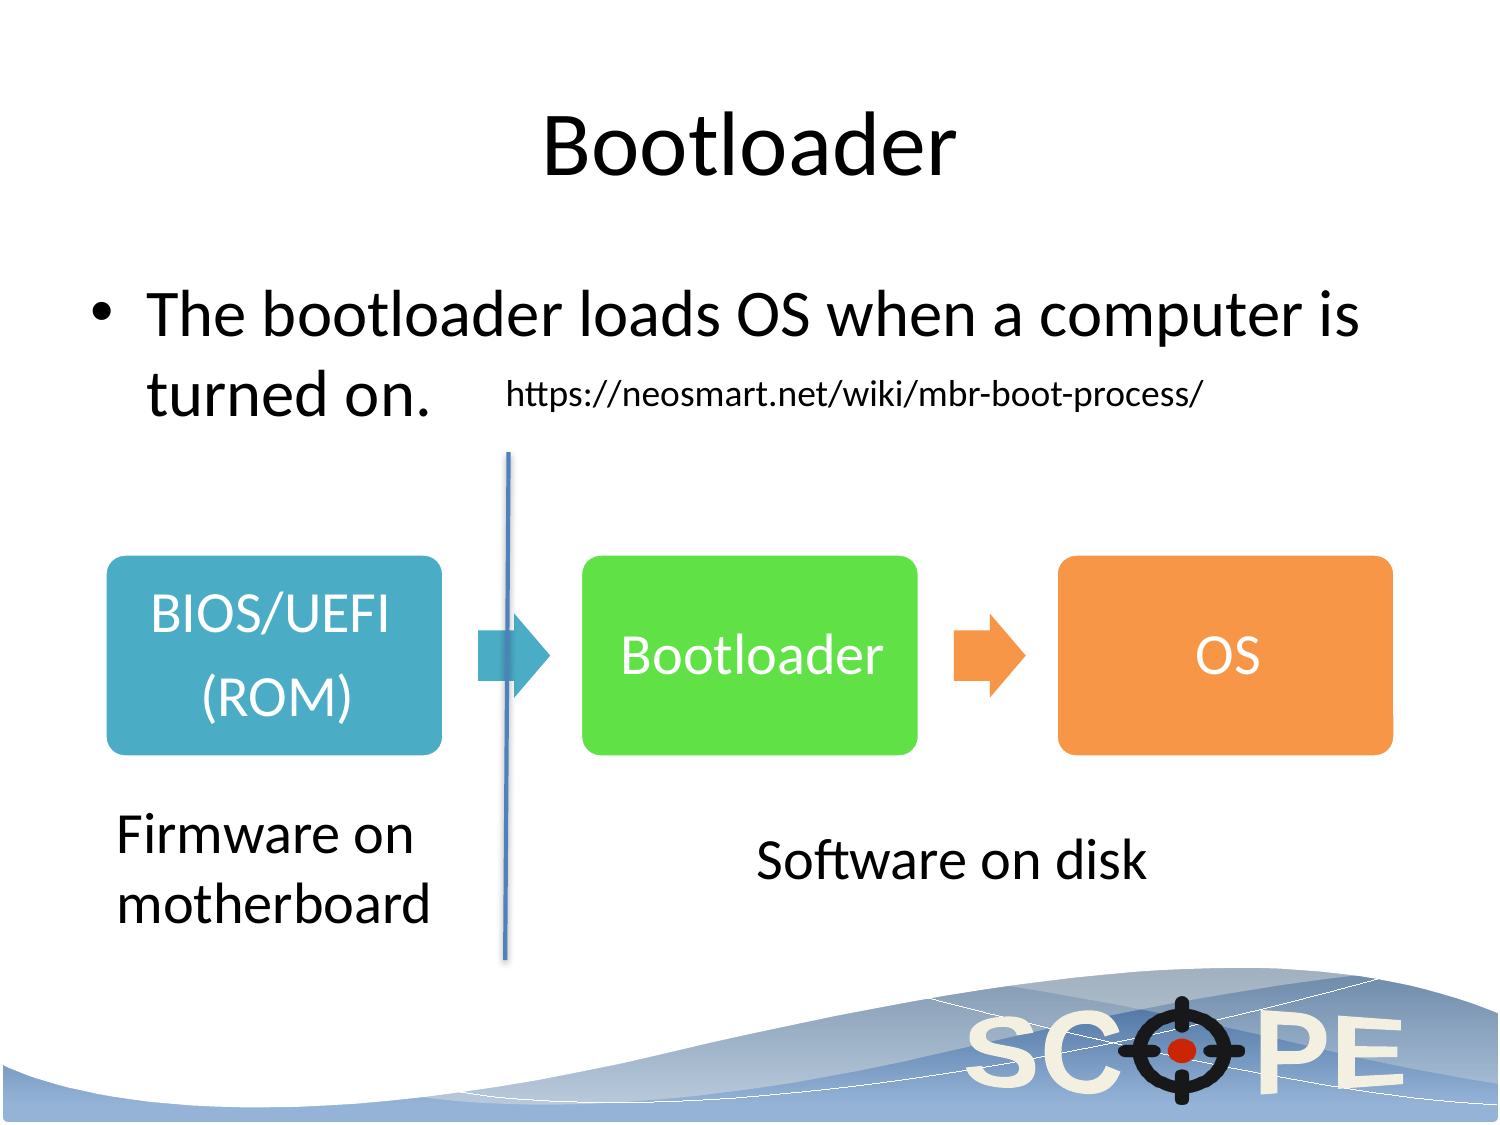

# Bootloader
The bootloader loads OS when a computer is turned on.

https://neosmart.net/wiki/mbr-boot-process/
BIOS/UEFI
(ROM)

Bootloader

OS
Firmware on
motherboard
Software on disk